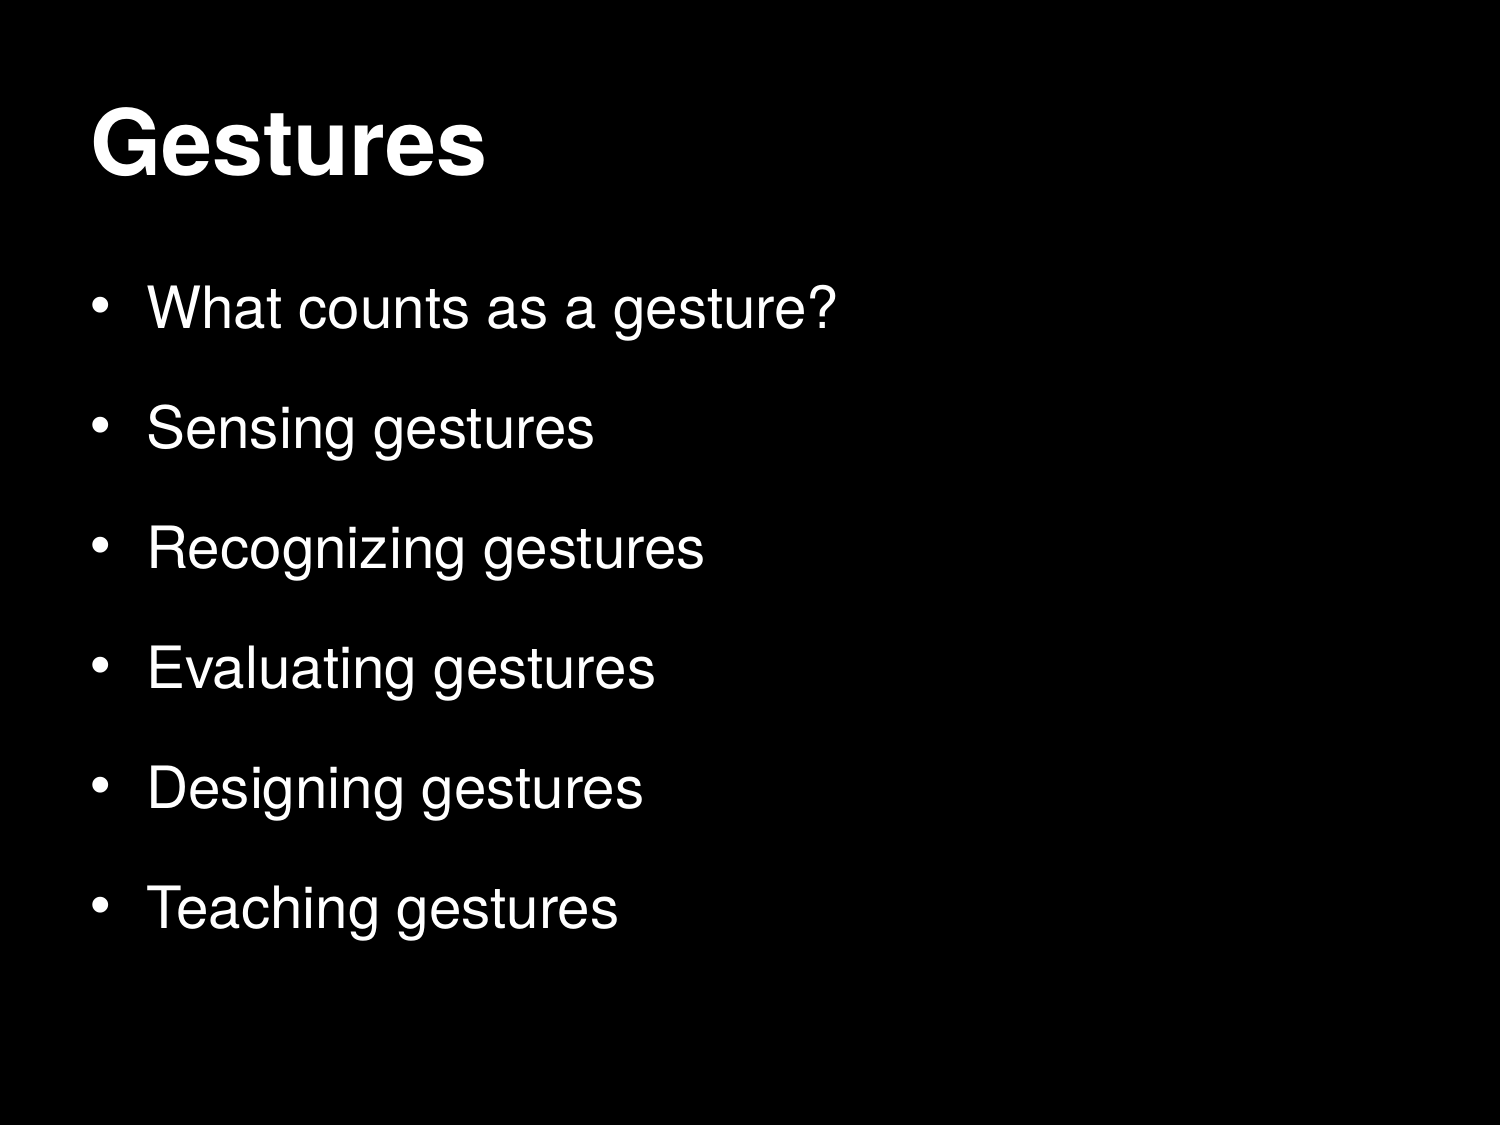

# Gestures
What counts as a gesture?
Sensing gestures
Recognizing gestures
Evaluating gestures
Designing gestures
Teaching gestures